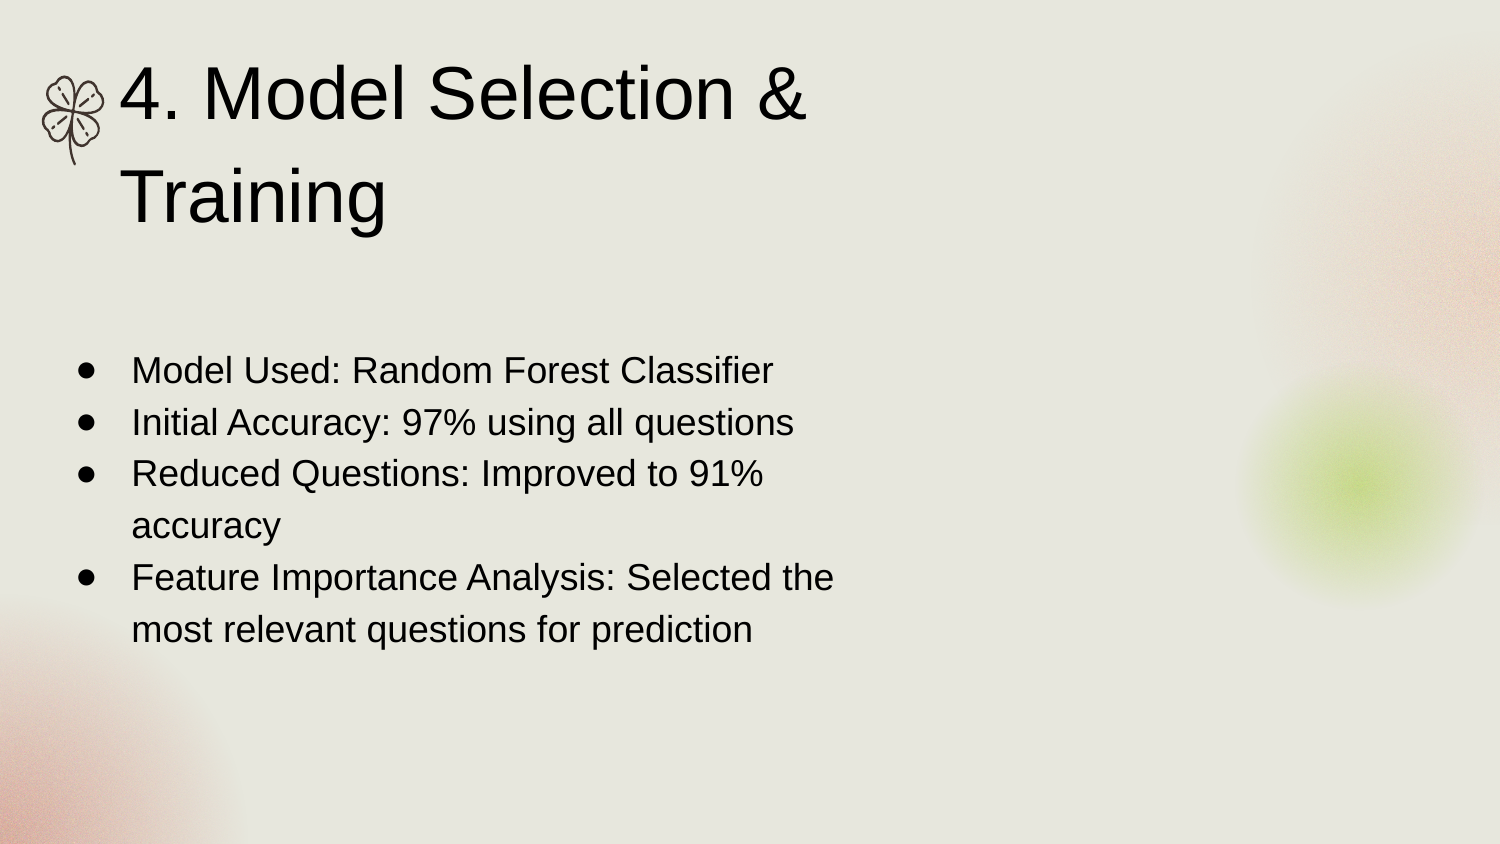

# 4. Model Selection & Training

Model Used: Random Forest Classifier
Initial Accuracy: 97% using all questions
Reduced Questions: Improved to 91% accuracy
Feature Importance Analysis: Selected the most relevant questions for prediction